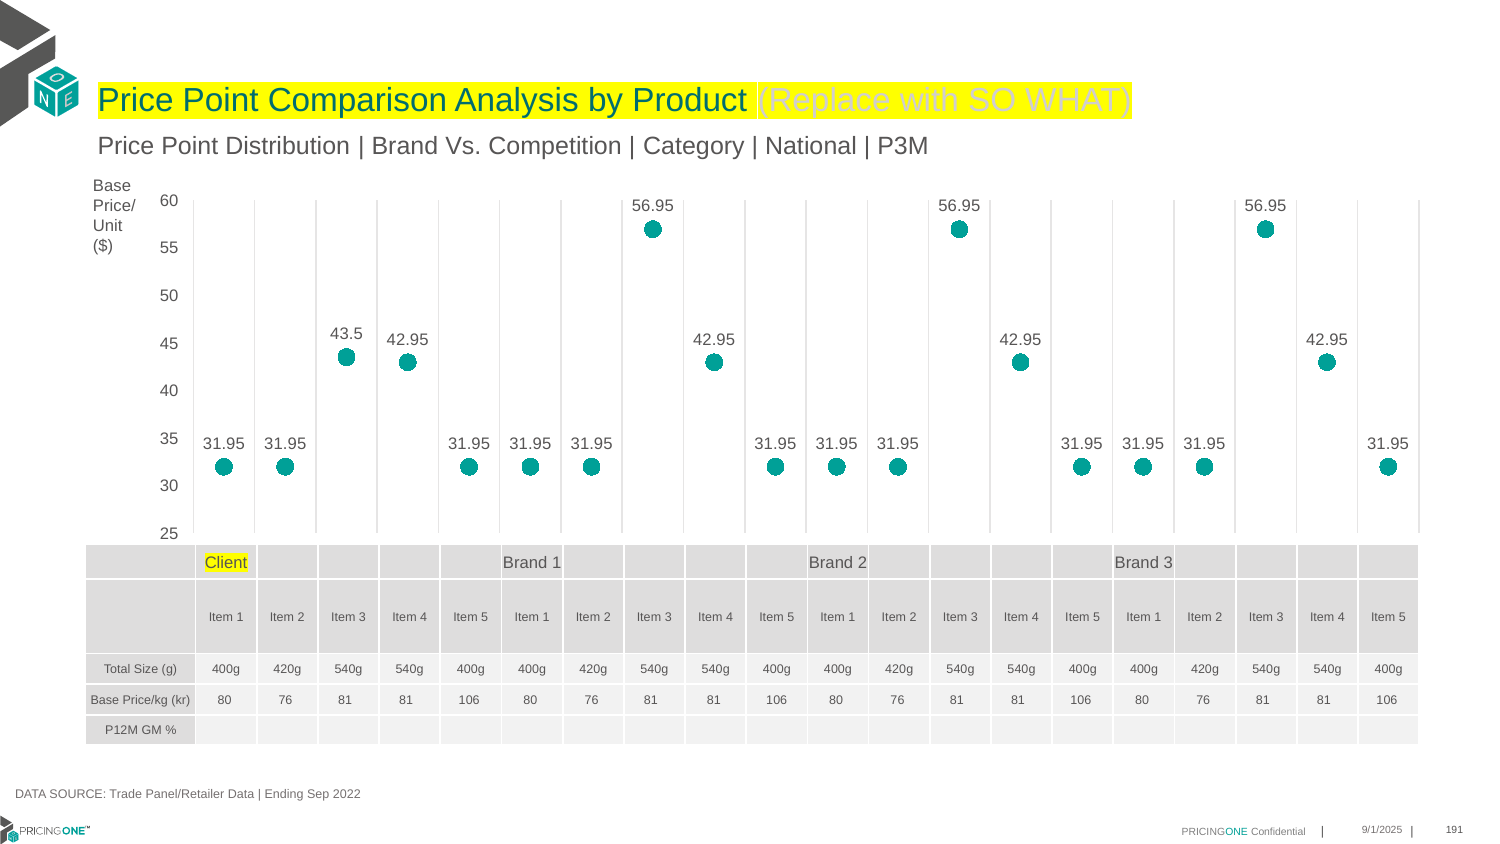

# Price Point Comparison Analysis by Product (Replace with SO WHAT)
Price Point Distribution | Brand Vs. Competition | Category | National | P3M
Base Price/Unit ($)

### Chart

| Category |  |
|---|---|
| 400g | 31.95 |
| 420g | 31.95 |
| 540g | 43.5 |
| 400g | 42.95 |
| 390g | 31.95 |
| 420g | 31.95 |
| 400g | 31.95 |
| 1000g | 56.95 |
| 390g | 42.95 |
| 500g | 31.95 |
| 420g | 31.95 |
| 400g | 31.95 |
| 1000g | 56.95 |
| 390g | 42.95 |
| 500g | 31.95 |
| 420g | 31.95 |
| 400g | 31.95 |
| 1000g | 56.95 |
| 390g | 42.95 |
| 500g | 31.95 |
|  | Client |  |  |  |  | Brand 1 |  |  |  |  | Brand 2 |  |  |  |  | Brand 3 |  |  |  |  |
| --- | --- | --- | --- | --- | --- | --- | --- | --- | --- | --- | --- | --- | --- | --- | --- | --- | --- | --- | --- | --- |
|  | Item 1 | Item 2 | Item 3 | Item 4 | Item 5 | Item 1 | Item 2 | Item 3 | Item 4 | Item 5 | Item 1 | Item 2 | Item 3 | Item 4 | Item 5 | Item 1 | Item 2 | Item 3 | Item 4 | Item 5 |
| Total Size (g) | 400g | 420g | 540g | 540g | 400g | 400g | 420g | 540g | 540g | 400g | 400g | 420g | 540g | 540g | 400g | 400g | 420g | 540g | 540g | 400g |
| Base Price/kg (kr) | 80 | 76 | 81 | 81 | 106 | 80 | 76 | 81 | 81 | 106 | 80 | 76 | 81 | 81 | 106 | 80 | 76 | 81 | 81 | 106 |
| P12M GM % |  |  |  |  |  |  |  |  |  |  |  |  |  |  |  |  |  |  |  |  |
DATA SOURCE: Trade Panel/Retailer Data | Ending Sep 2022

9/1/2025
191